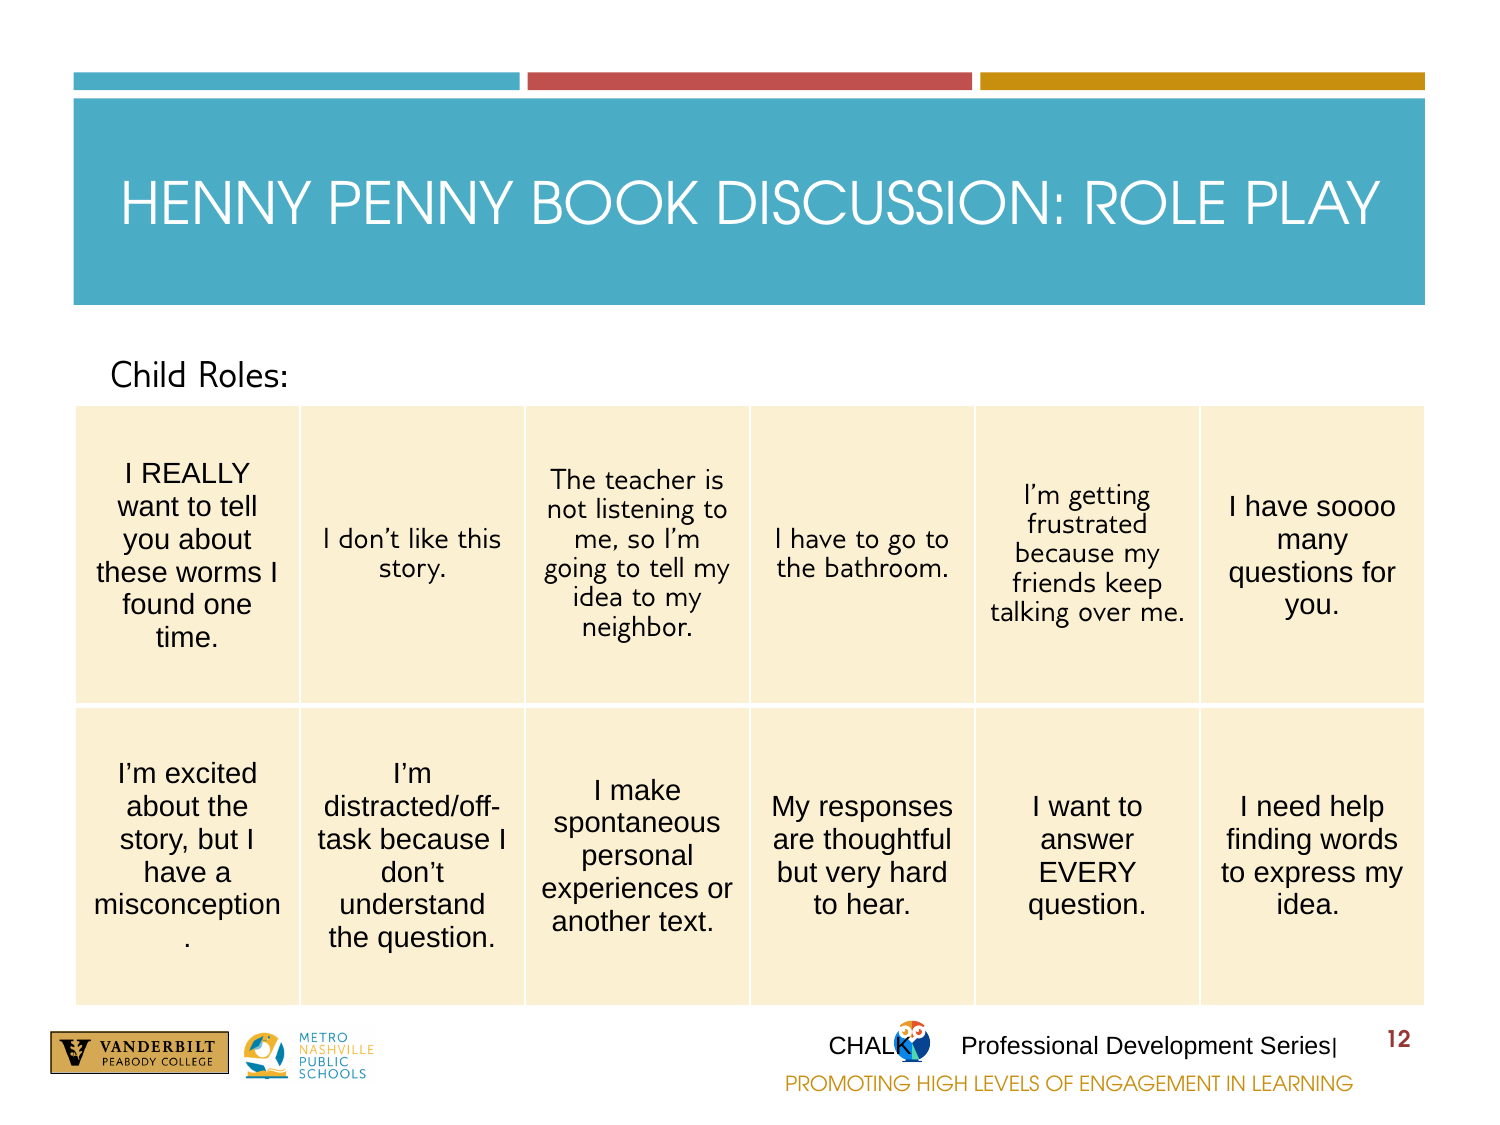

# HENNY PENNY BOOK DISCUSSION: ROLE PLAY
Child Roles:

| I REALLY want to tell you about these worms I found one time. | I don’t like this story. | The teacher is not listening to me, so I’m going to tell my idea to my neighbor. | I have to go to the bathroom. | I’m getting frustrated because my friends keep talking over me. | I have soooo many questions for you. |
| --- | --- | --- | --- | --- | --- |
| I’m excited about the story, but I have a misconception. | I’m distracted/off-task because I don’t understand the question. | I make spontaneous personal experiences or another text. | My responses are thoughtful but very hard to hear. | I want to answer EVERY question. | I need help finding words to express my idea. |